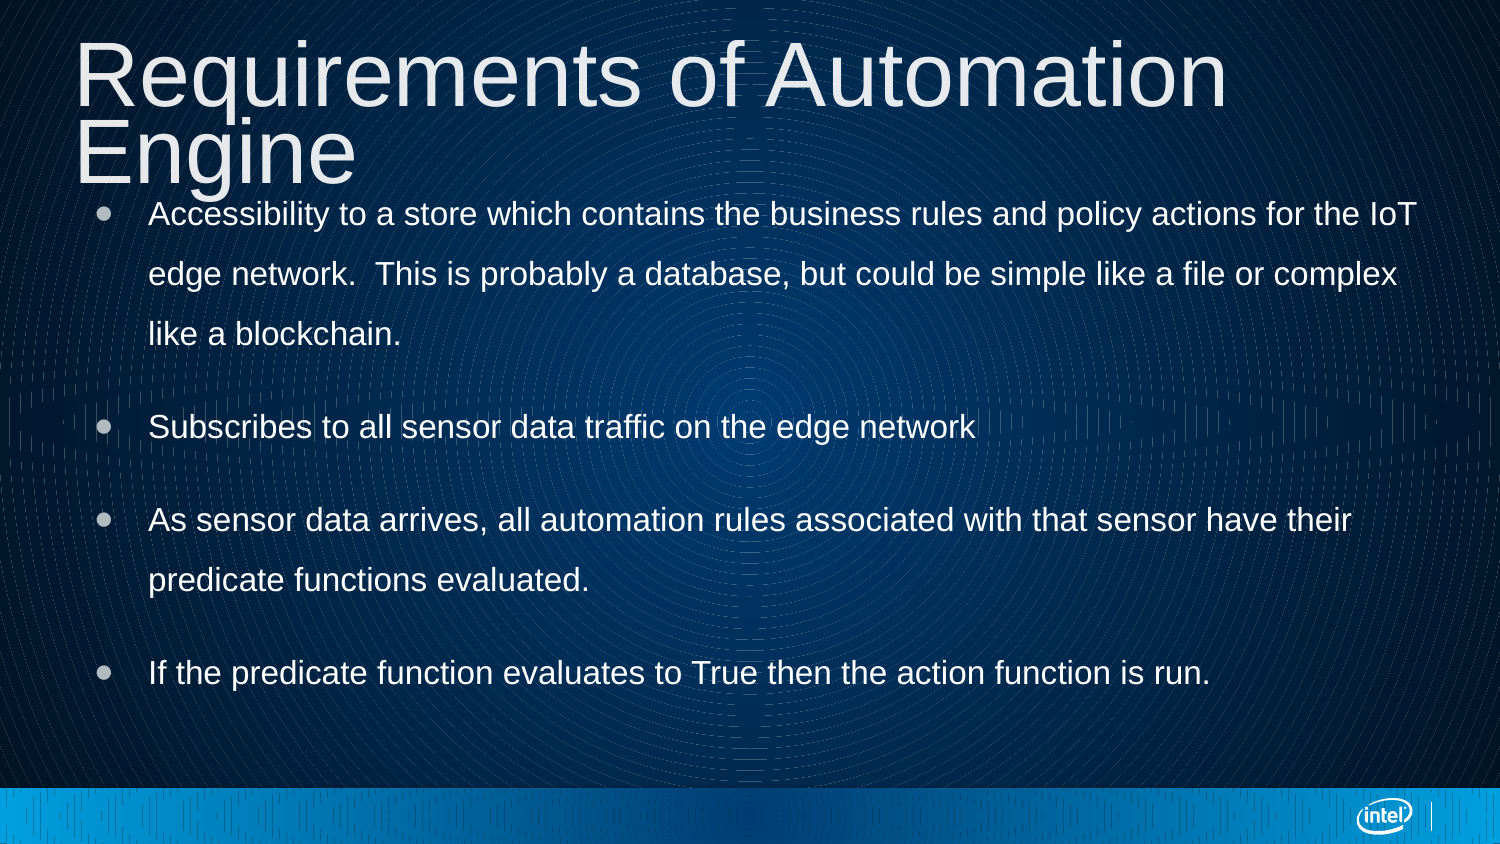

# Requirements of Automation Engine
Accessibility to a store which contains the business rules and policy actions for the IoT edge network.  This is probably a database, but could be simple like a file or complex like a blockchain.
Subscribes to all sensor data traffic on the edge network
As sensor data arrives, all automation rules associated with that sensor have their predicate functions evaluated.
If the predicate function evaluates to True then the action function is run.